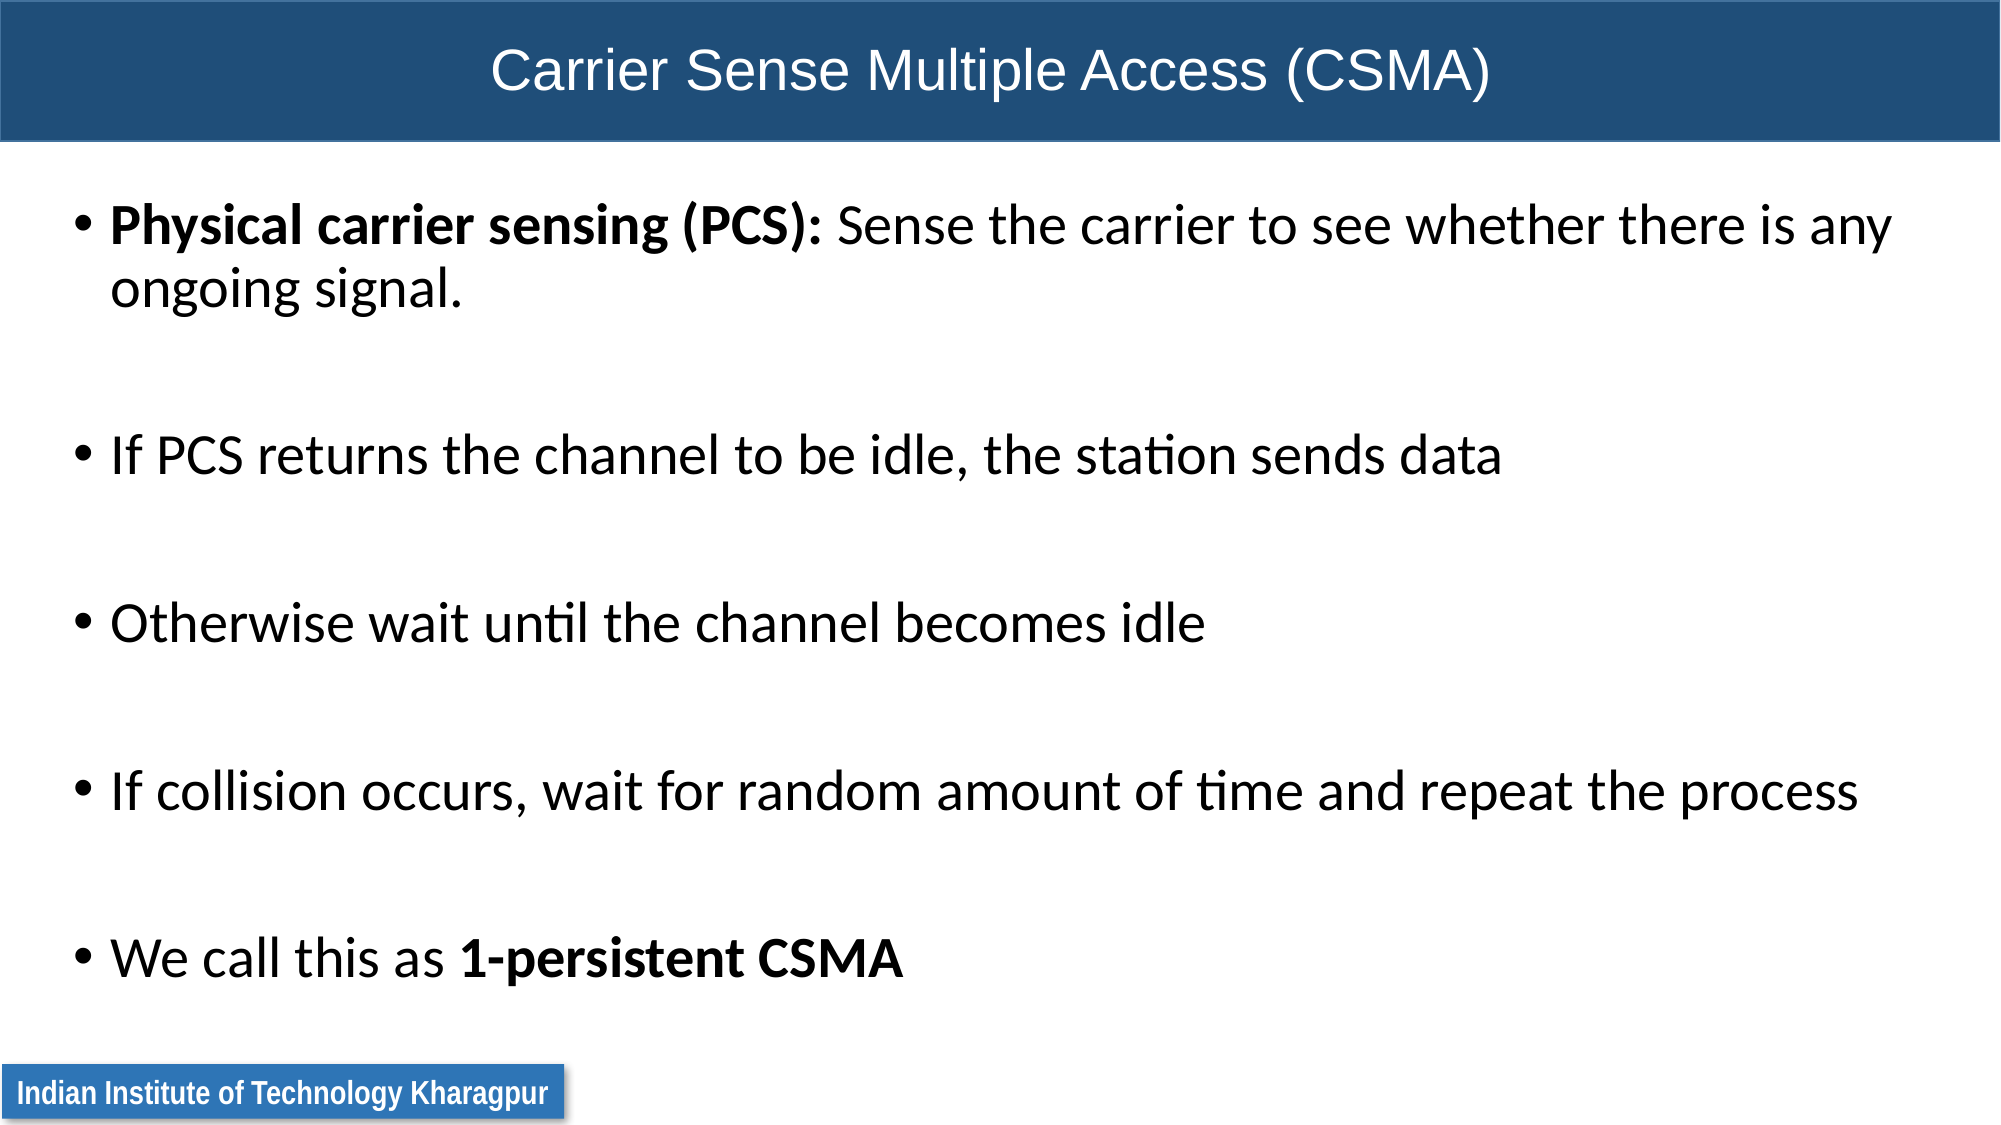

# Carrier Sense Multiple Access (CSMA)
Physical carrier sensing (PCS): Sense the carrier to see whether there is any ongoing signal.

If PCS returns the channel to be idle, the station sends data

Otherwise wait until the channel becomes idle

If collision occurs, wait for random amount of time and repeat the process

We call this as 1-persistent CSMA